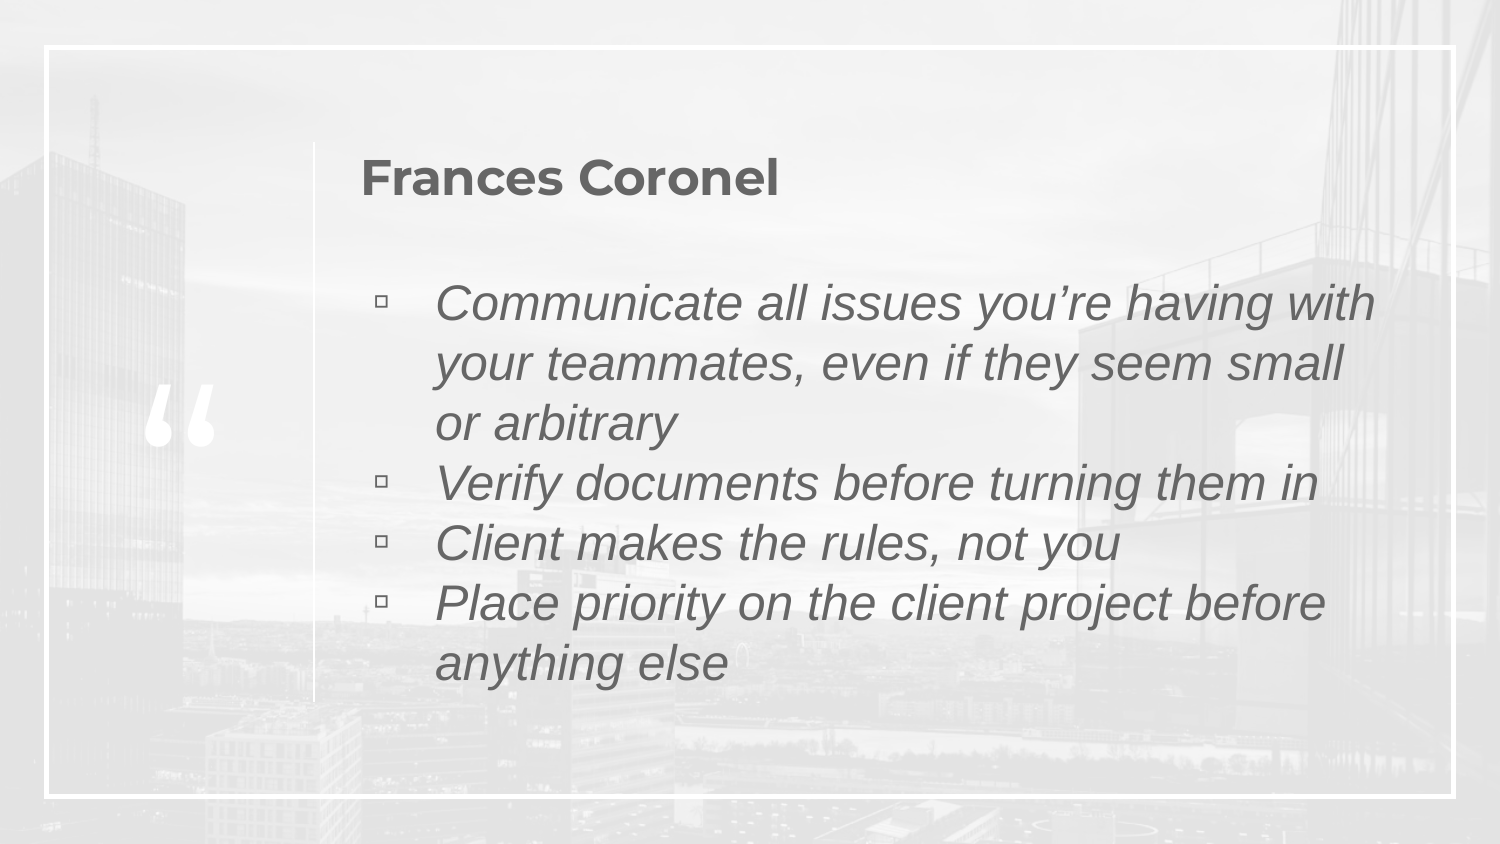

Frances Coronel
Communicate all issues you’re having with your teammates, even if they seem small or arbitrary
Verify documents before turning them in
Client makes the rules, not you
Place priority on the client project before anything else